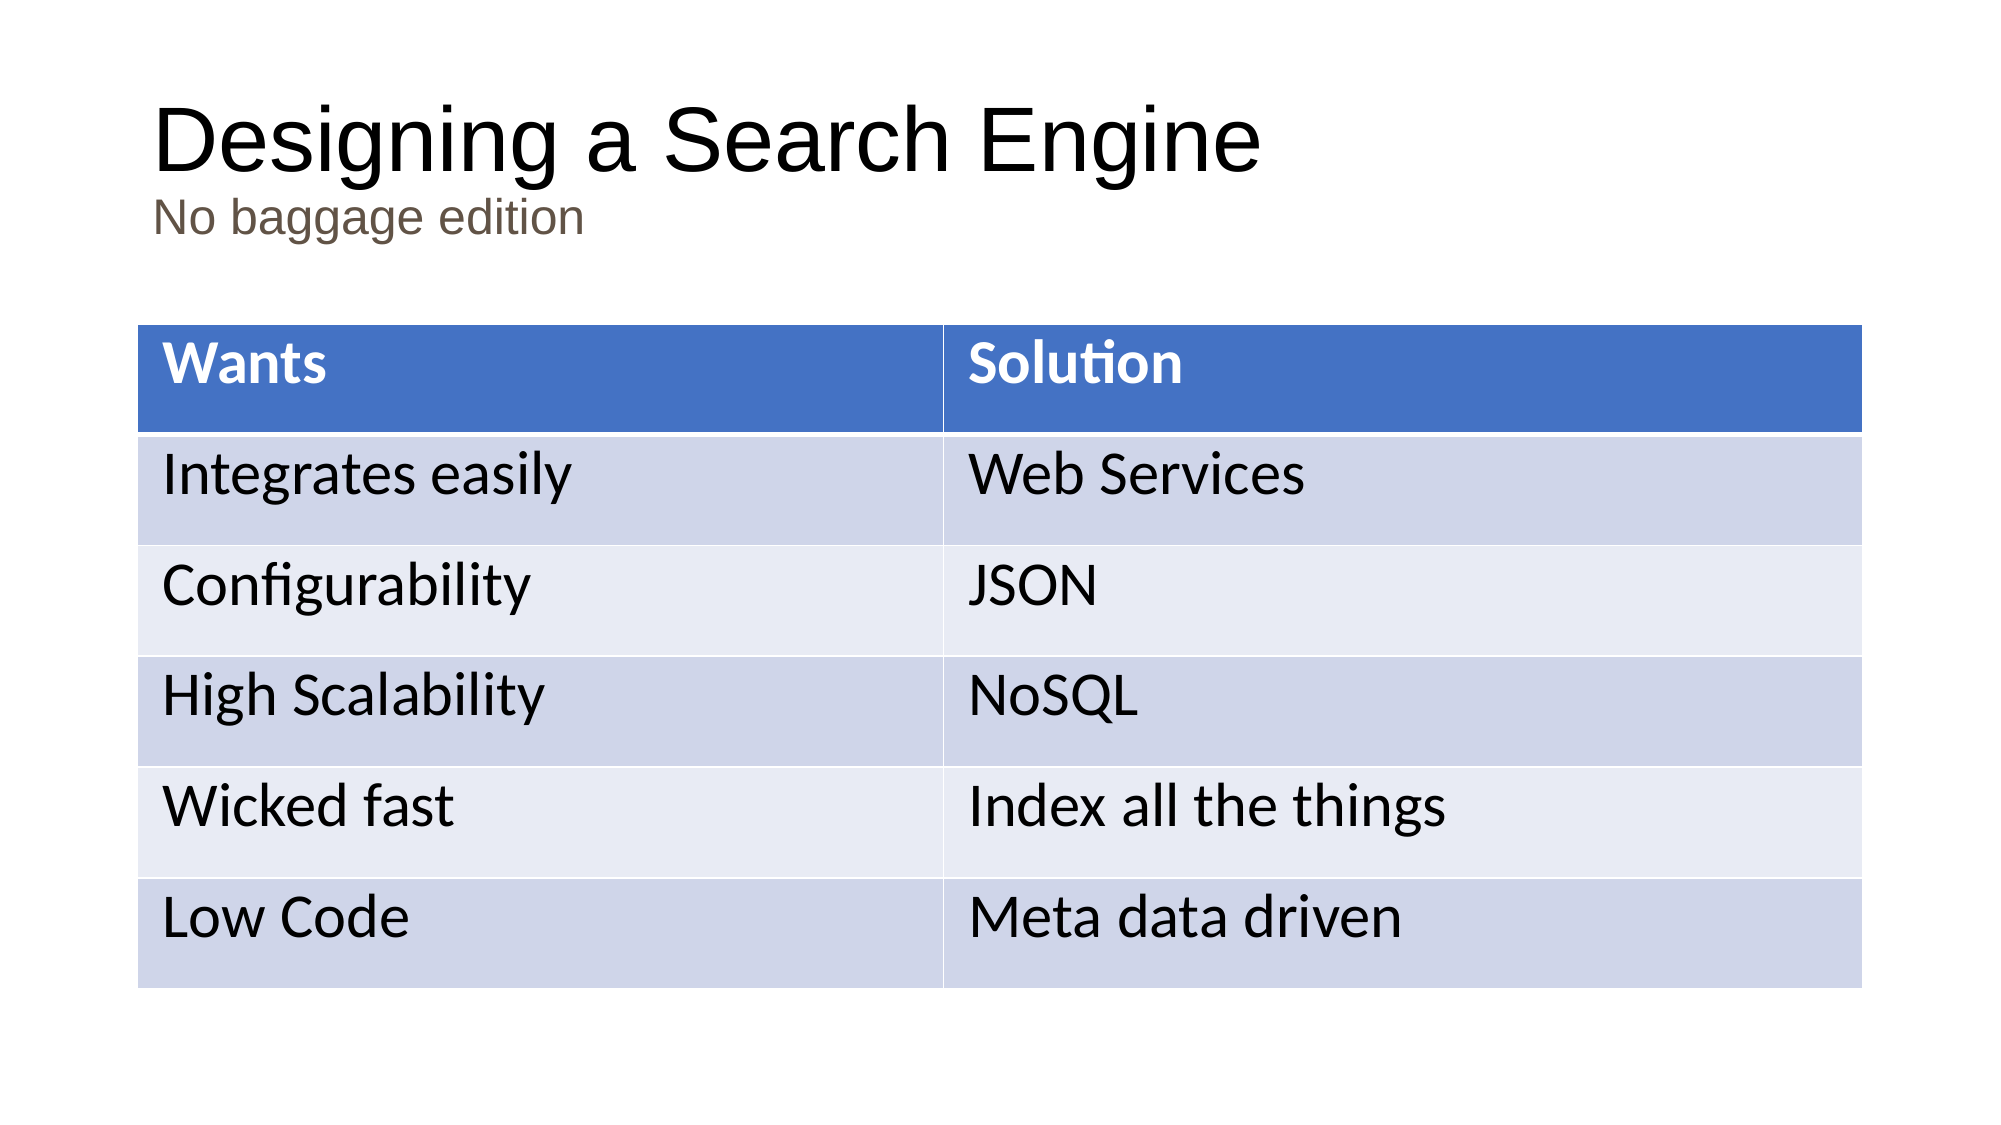

# Designing a Search Engine No baggage edition
| Wants | Solution |
| --- | --- |
| Integrates easily | Web Services |
| Configurability | JSON |
| High Scalability | NoSQL |
| Wicked fast | Index all the things |
| Low Code | Meta data driven |